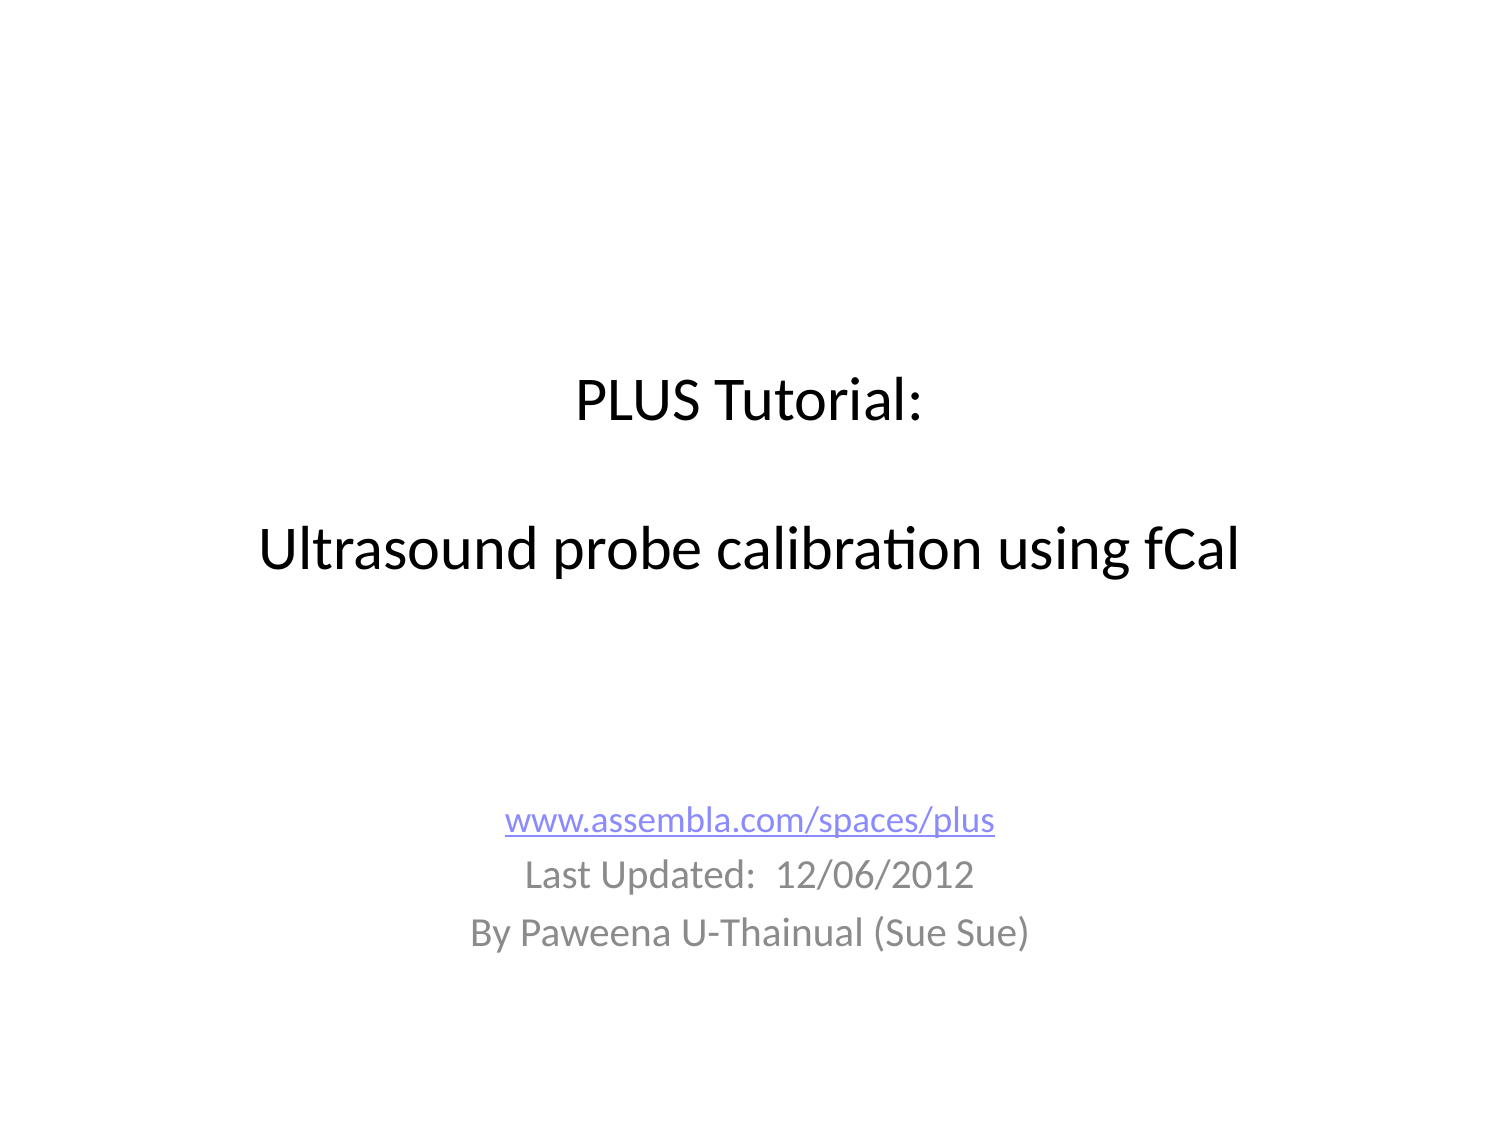

# PLUS Tutorial: Ultrasound probe calibration using fCal
www.assembla.com/spaces/plus
Last Updated:  12/06/2012
By Paweena U-Thainual (Sue Sue)